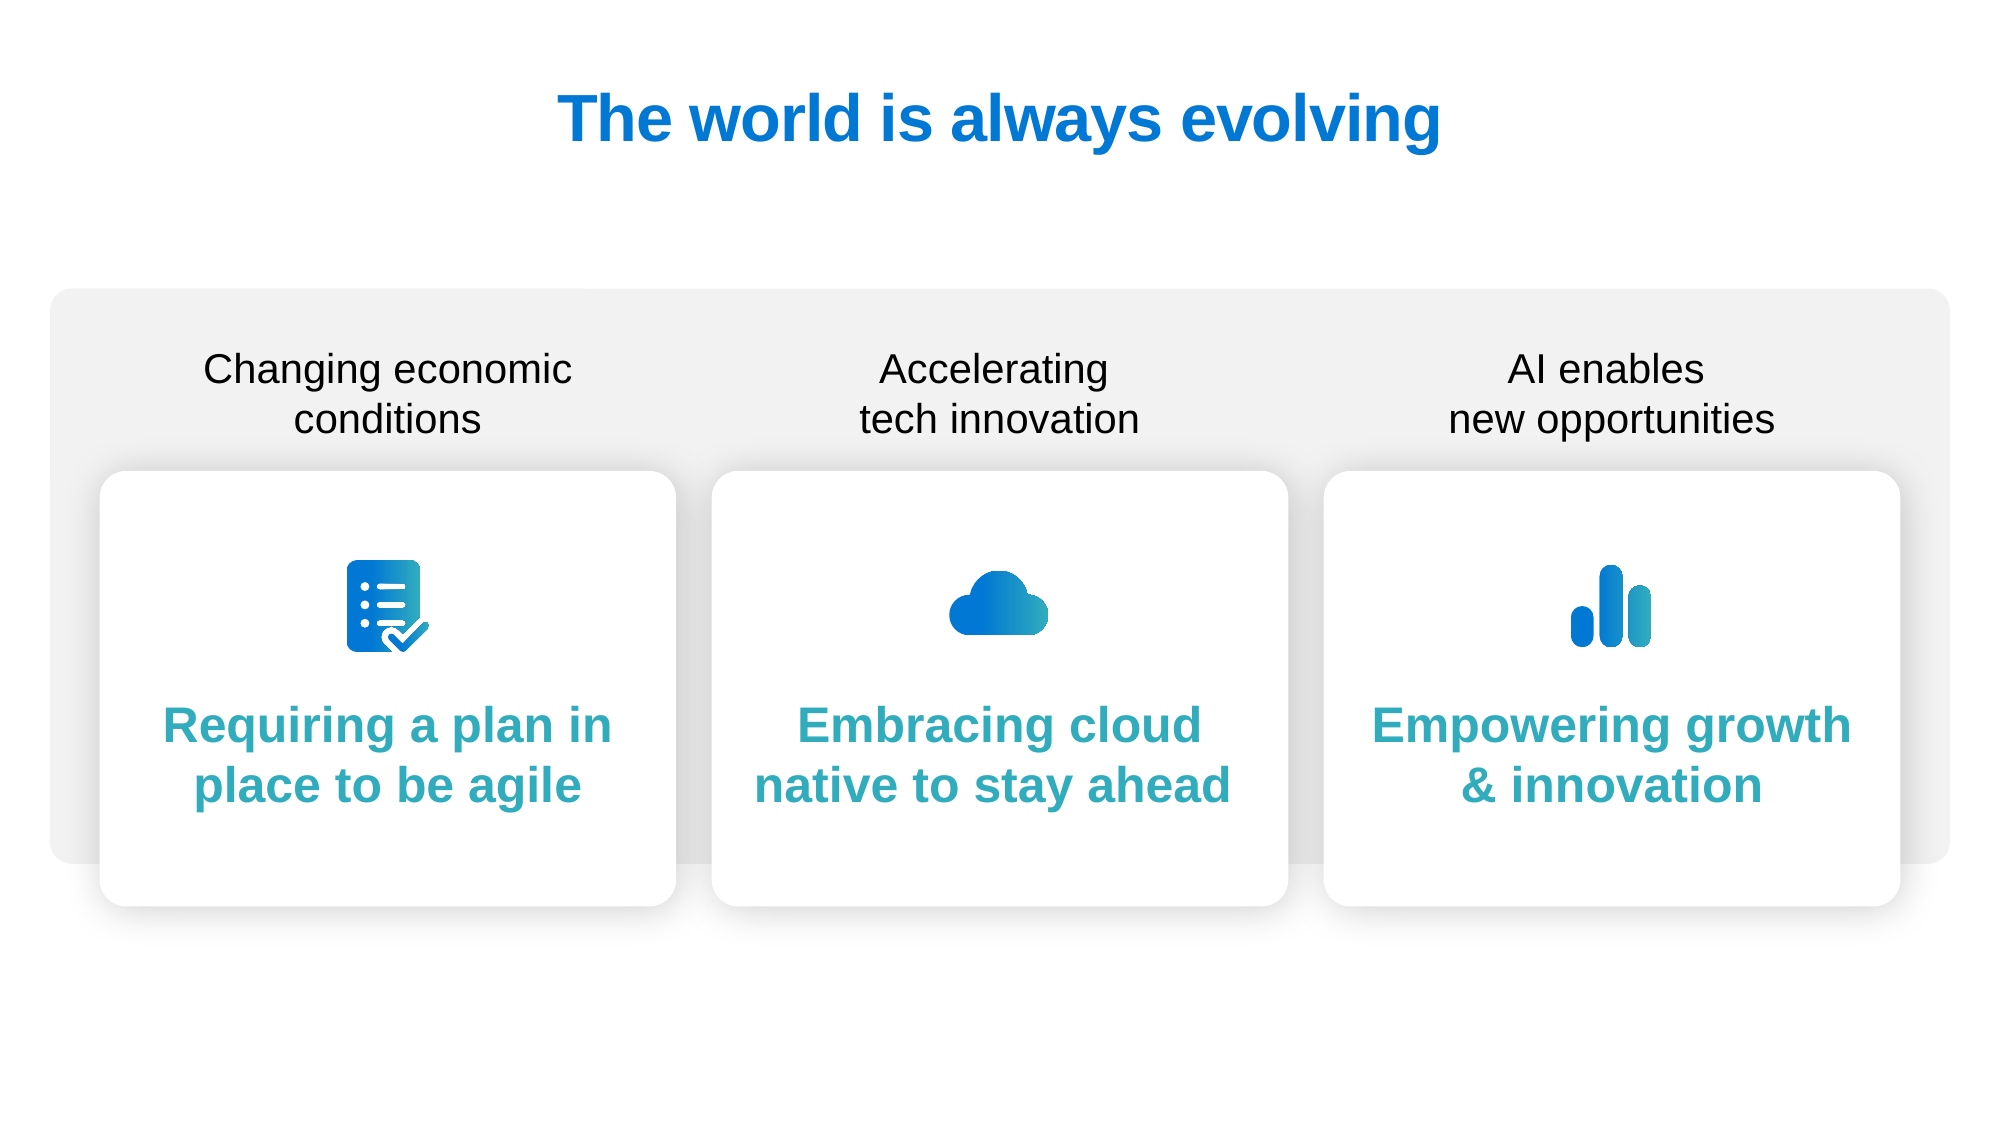

# The world is always evolving

Changing economic conditions
Accelerating
tech innovation
AI enables
new opportunities

Requiring a plan in place to be agile
Embracing cloud native to stay ahead
Empowering growth & innovation